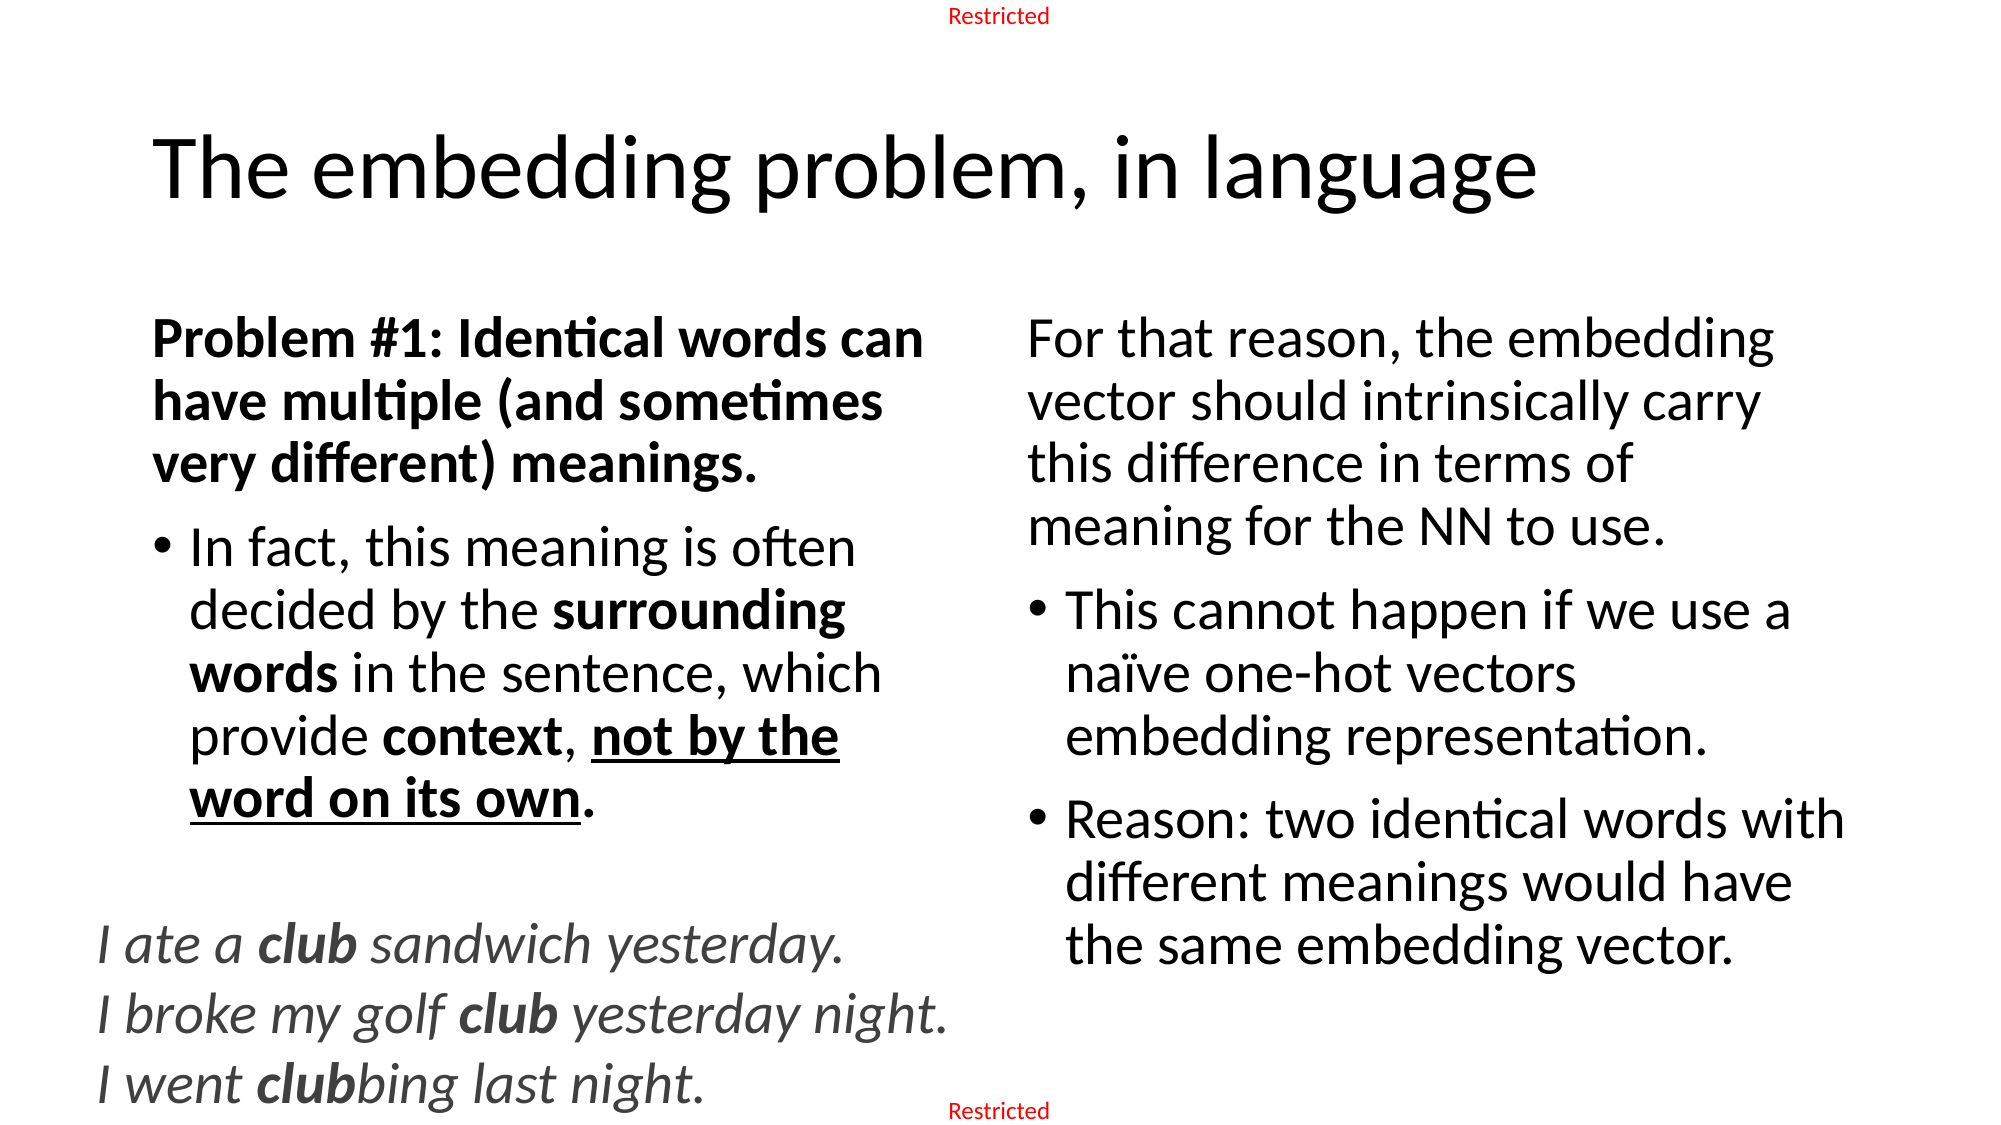

# The embedding problem, in language
Problem #1: Identical words can have multiple (and sometimes very different) meanings.
In fact, this meaning is often decided by the surrounding words in the sentence, which provide context, not by the word on its own.

For that reason, the embedding vector should intrinsically carry this difference in terms of meaning for the NN to use.
This cannot happen if we use a naïve one-hot vectors embedding representation.
Reason: two identical words with different meanings would have the same embedding vector.

I ate a club sandwich yesterday.
I broke my golf club yesterday night.
I went clubbing last night.